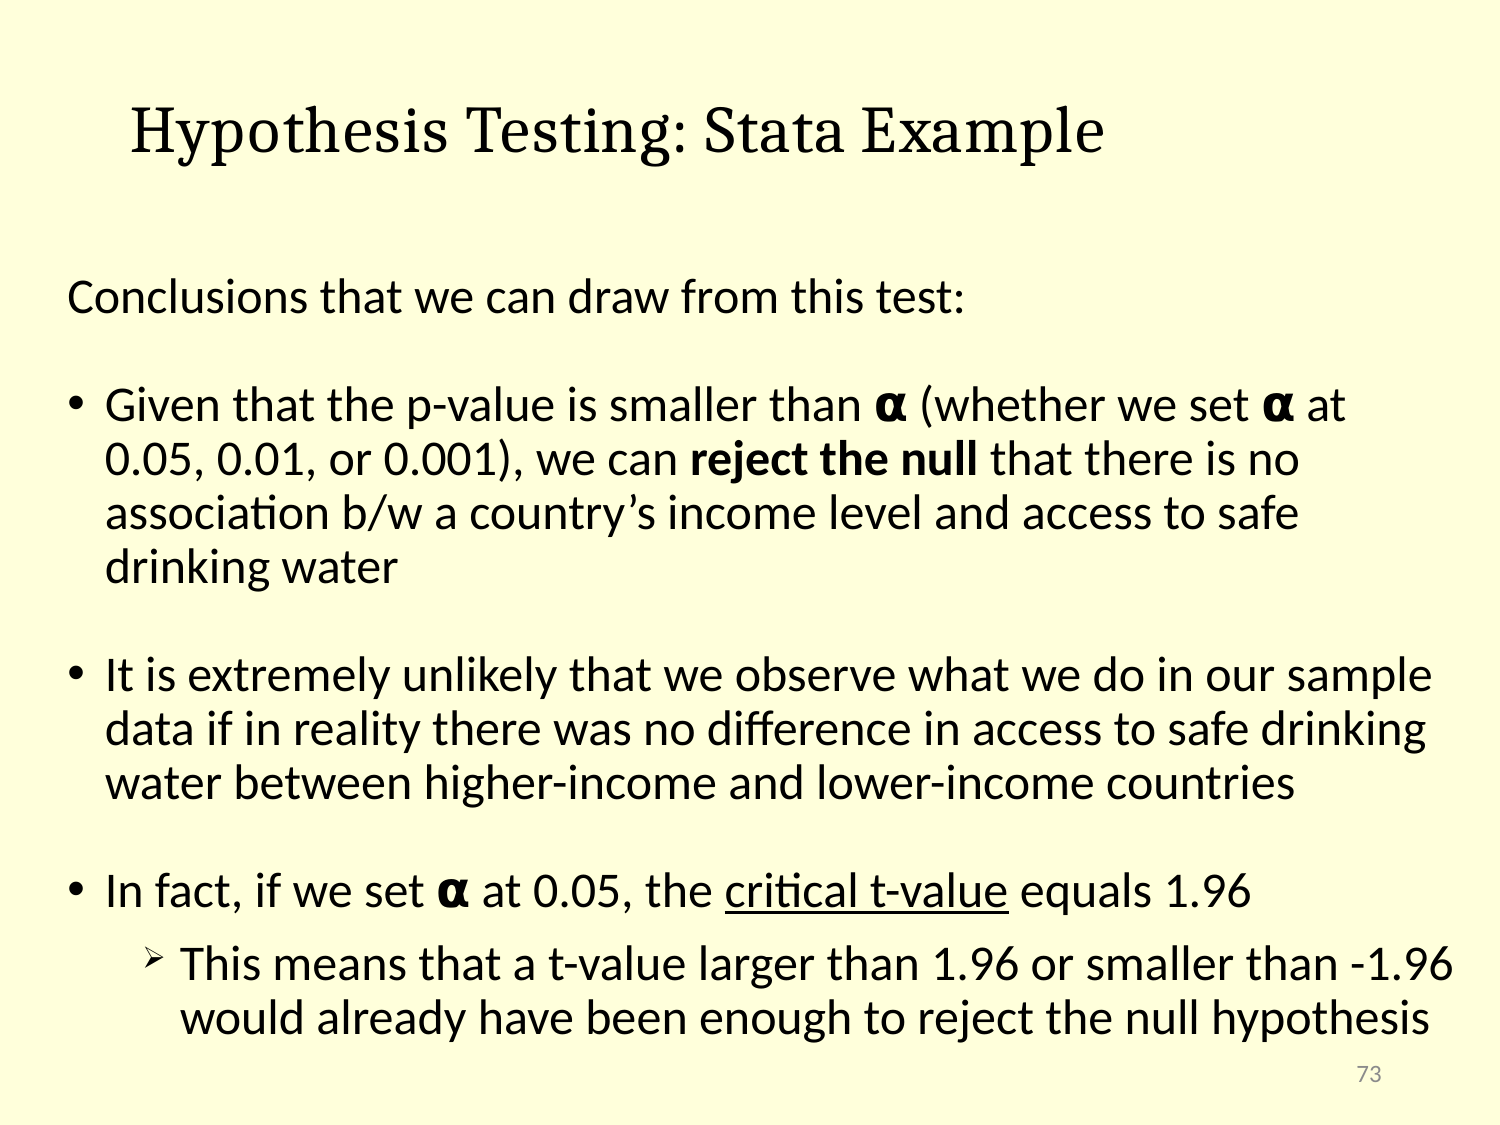

# Hypothesis Testing: Stata Example

Conclusions that we can draw from this test:

Given that the p-value is smaller than 𝝰 (whether we set 𝝰 at 0.05, 0.01, or 0.001), we can reject the null that there is no association b/w a country’s income level and access to safe drinking water

It is extremely unlikely that we observe what we do in our sample data if in reality there was no difference in access to safe drinking water between higher-income and lower-income countries

In fact, if we set 𝝰 at 0.05, the critical t-value equals 1.96
This means that a t-value larger than 1.96 or smaller than -1.96 would already have been enough to reject the null hypothesis
73